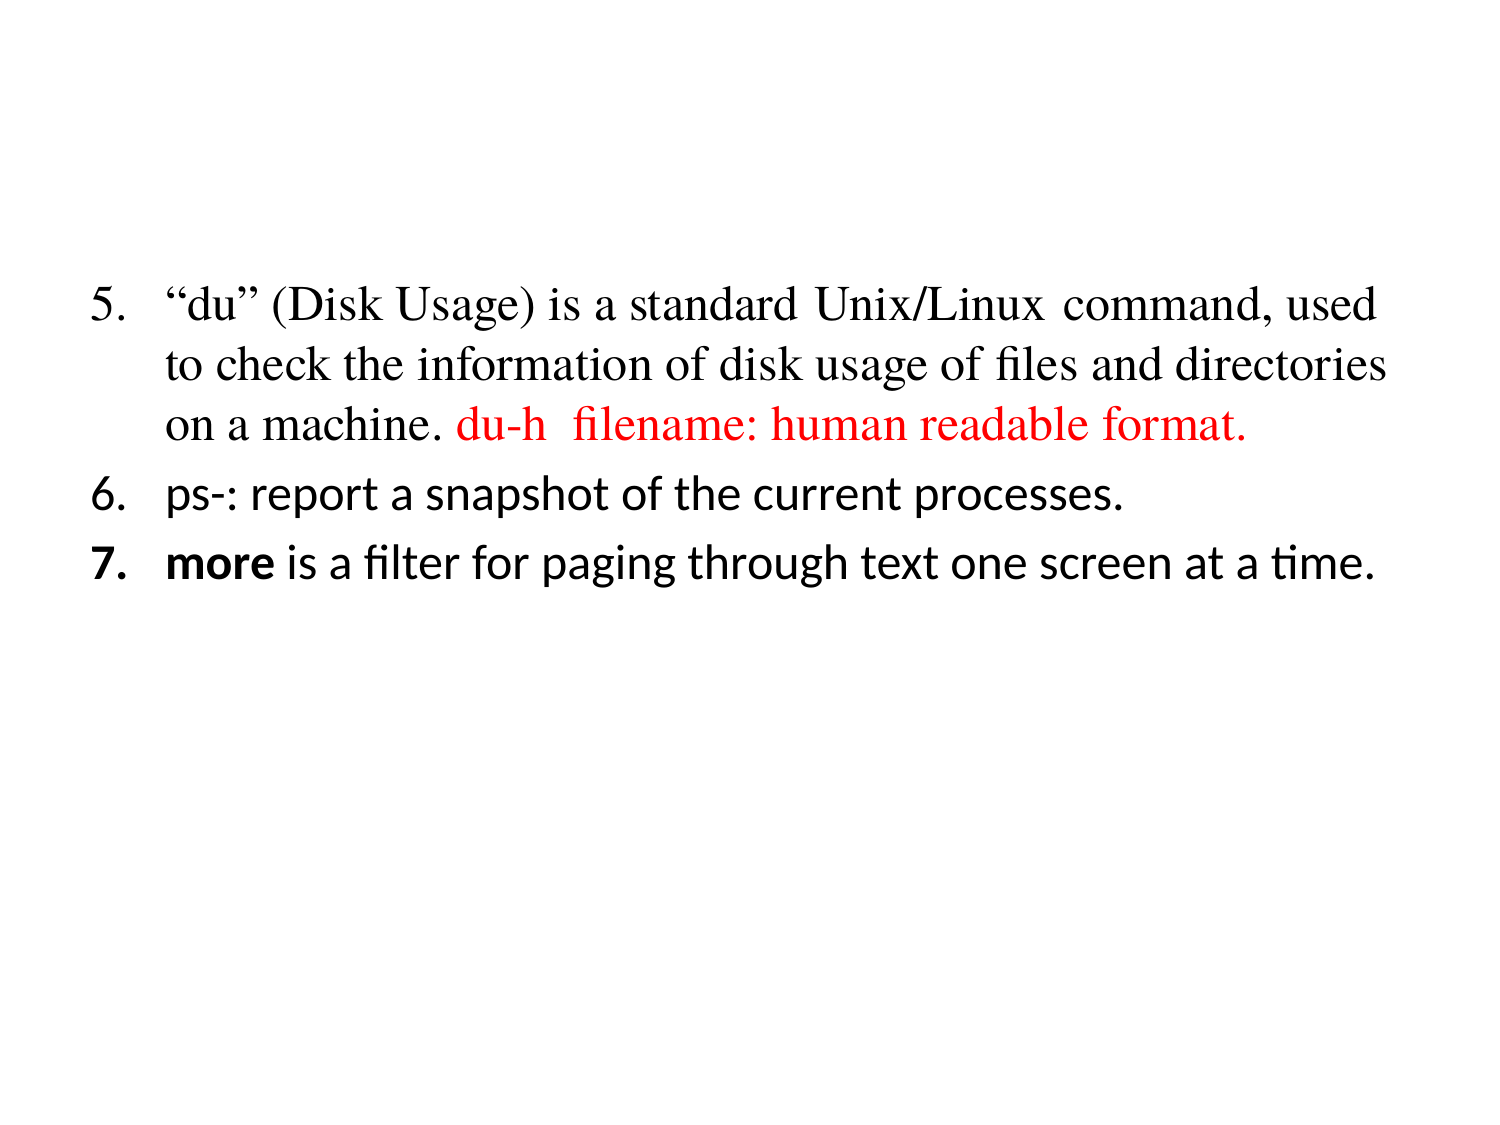

#
“du” (Disk Usage) is a standard Unix/Linux command, used to check the information of disk usage of files and directories on a machine. du-h  filename: human readable format.
ps-: report a snapshot of the current processes.
more is a filter for paging through text one screen at a time.